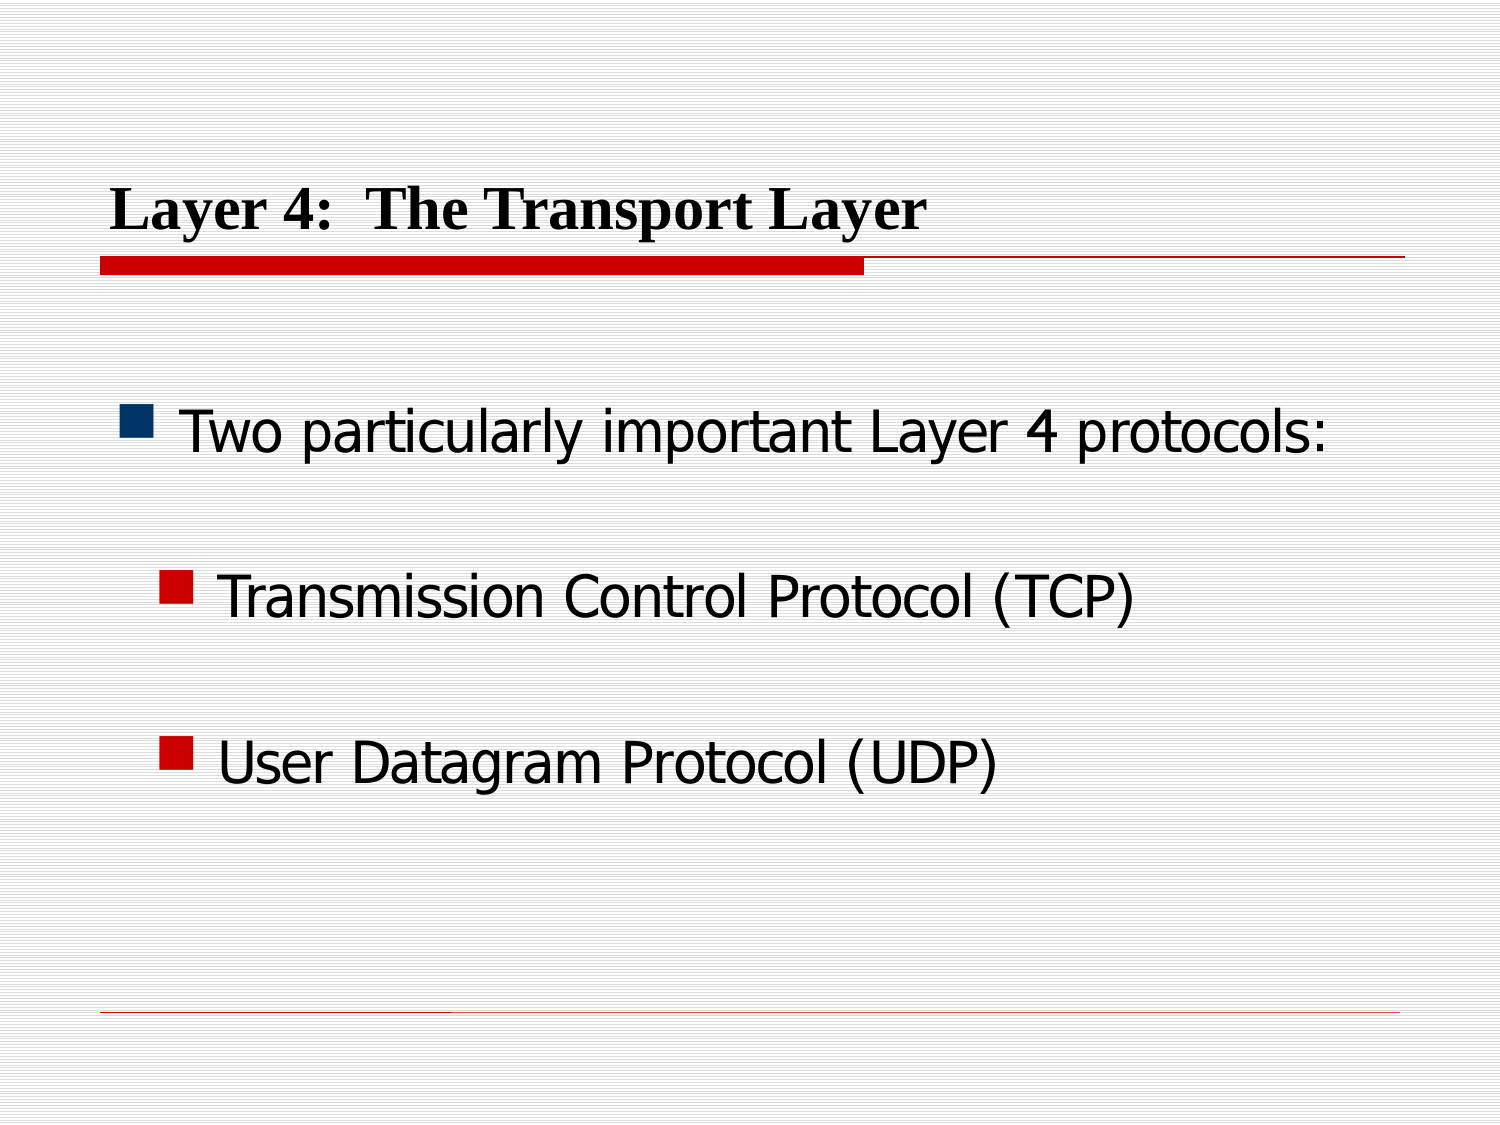

Layer 4:  The Transport Layer
 Two particularly important Layer 4 protocols:
 Transmission Control Protocol (TCP)
 User Datagram Protocol (UDP)